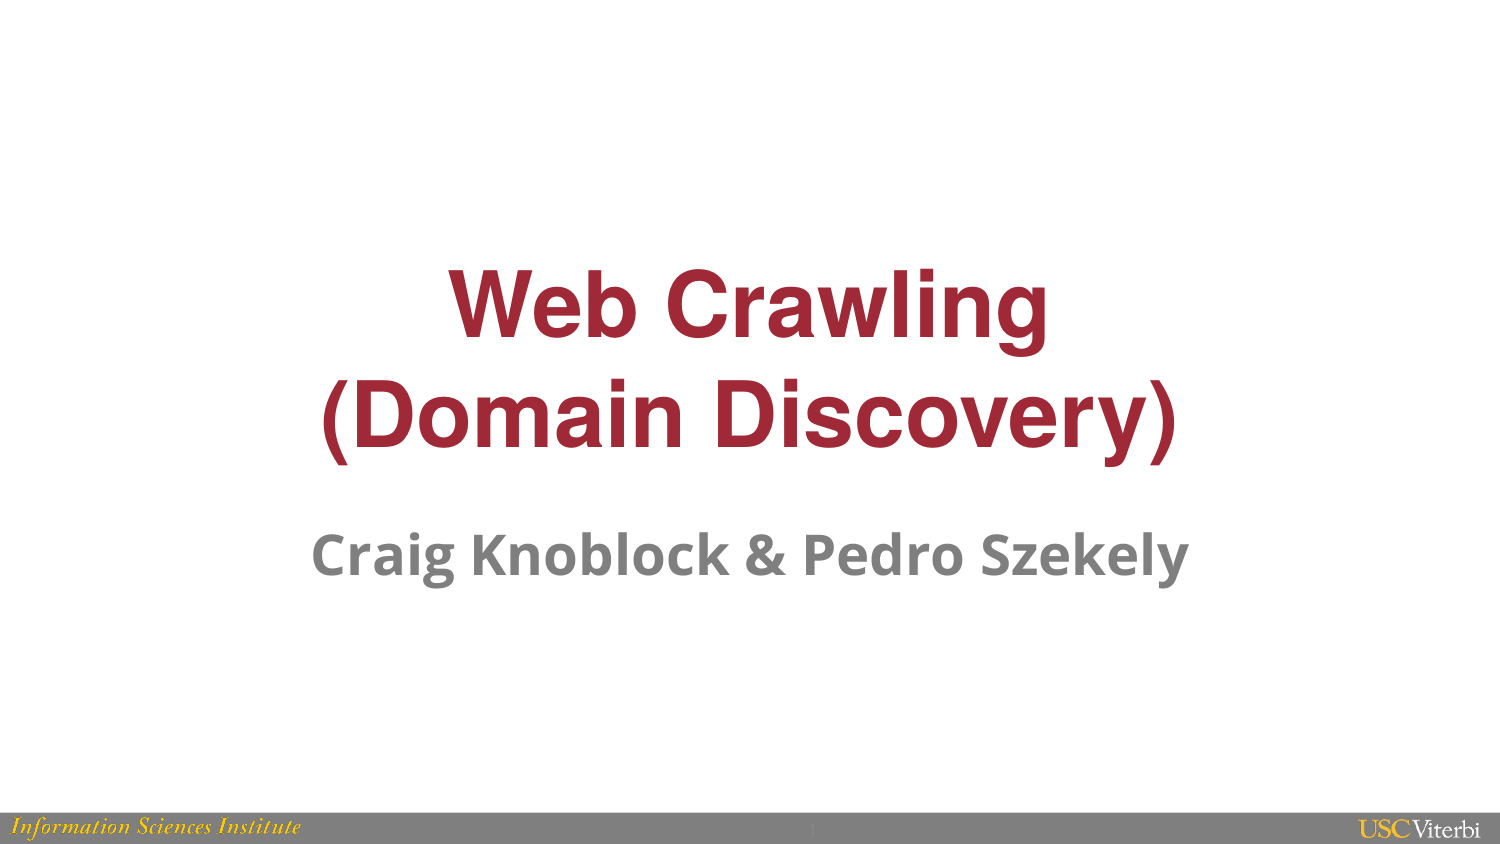

# Web Crawling
(Domain Discovery)
Craig Knoblock & Pedro Szekely
1